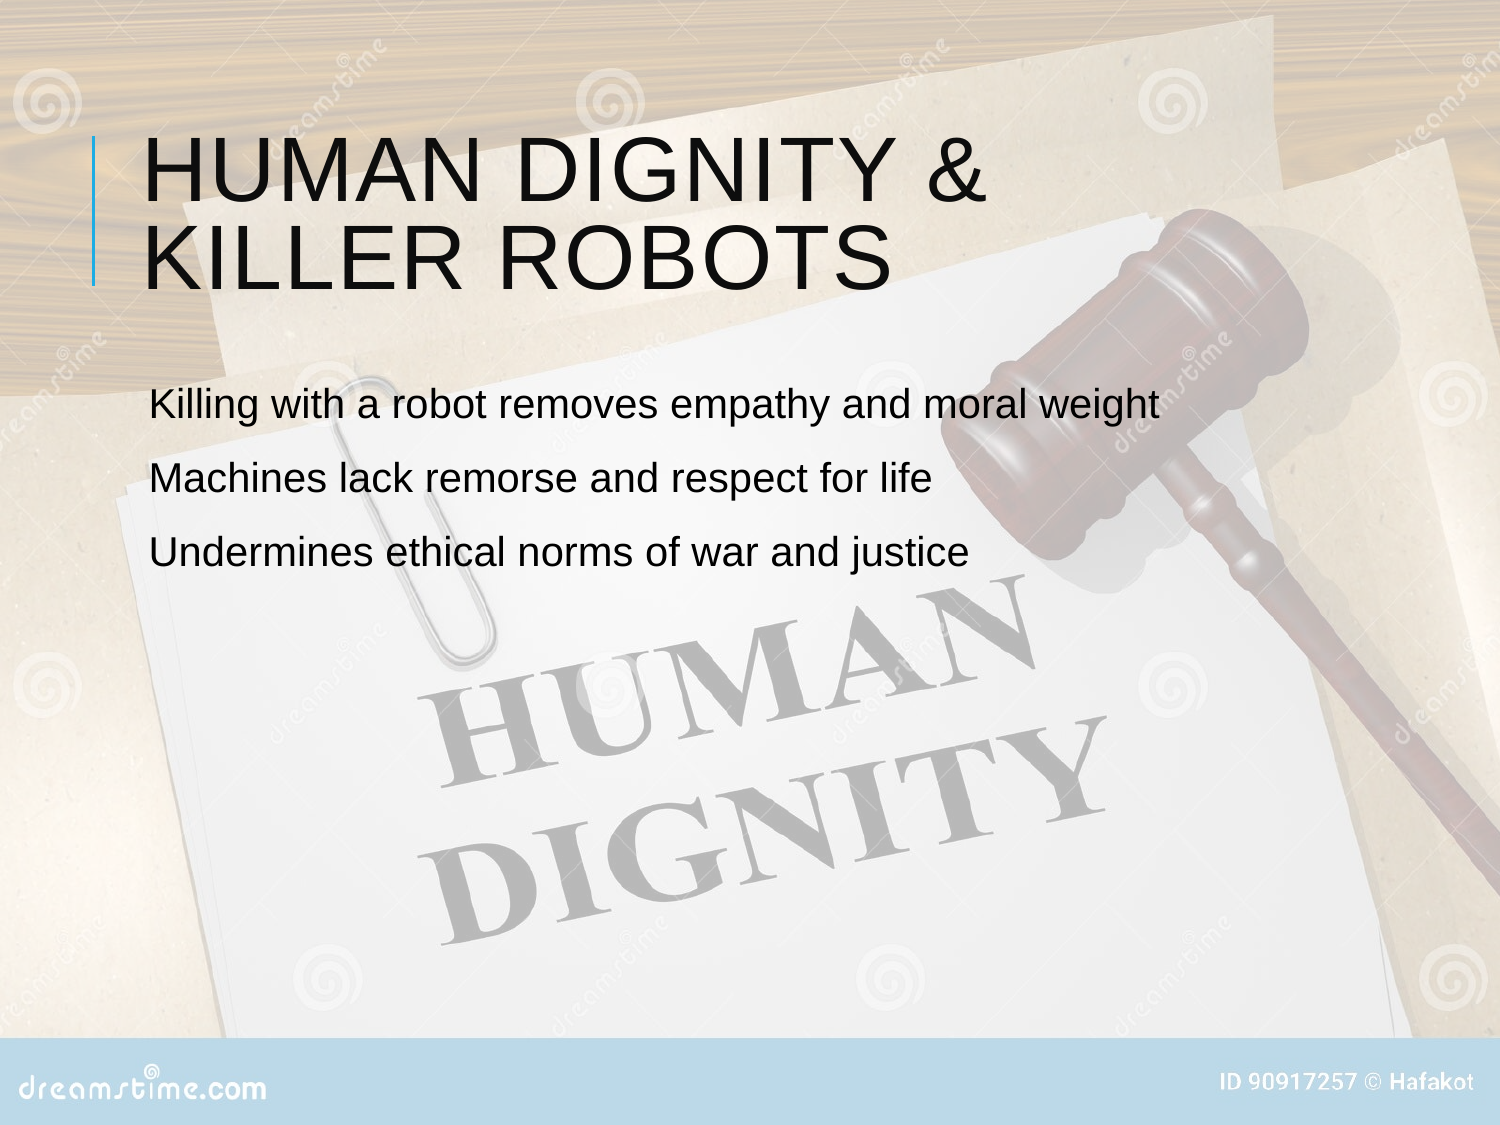

# Human Dignity & Killer Robots
Killing with a robot removes empathy and moral weight
Machines lack remorse and respect for life
Undermines ethical norms of war and justice